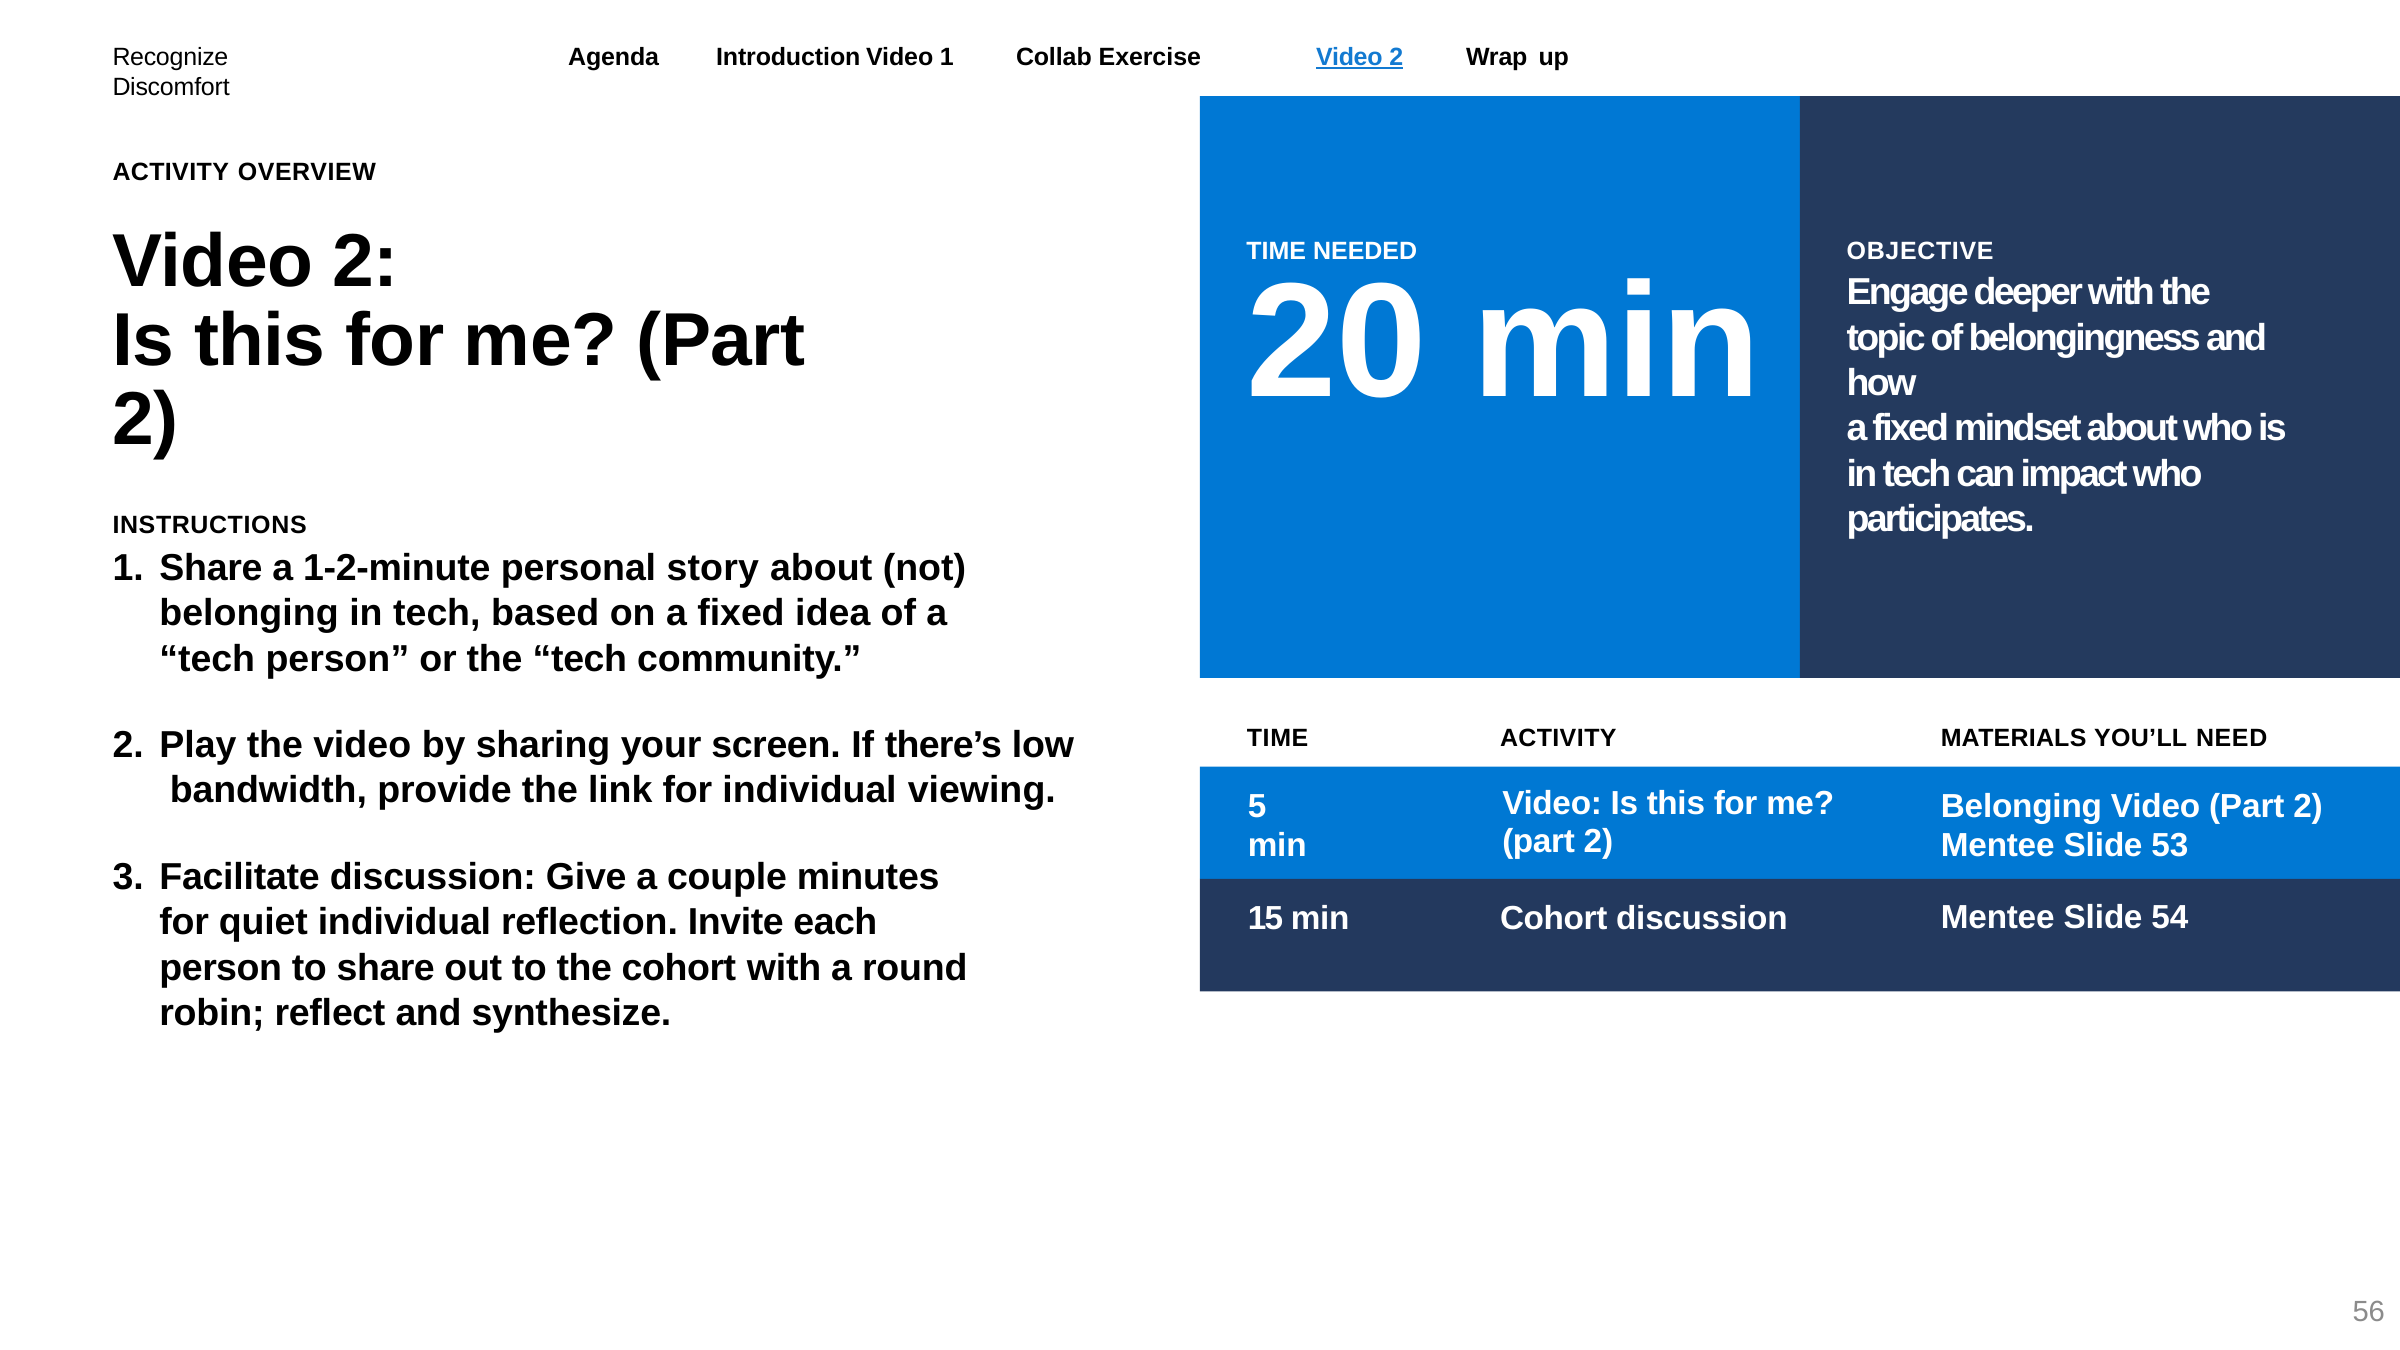

OBJECTIVE
Engage deeper with the topic of belongingness and how
a fixed mindset about who is in tech can impact who participates.
ACTIVITY OVERVIEW

Video 2:
Is this for me? (Part 2)
INSTRUCTIONS
Share a 1-2-minute personal story about (not) belonging in tech, based on a fixed idea of a “tech person” or the “tech community.”

Play the video by sharing your screen. If there’s low  bandwidth, provide the link for individual viewing.

Facilitate discussion: Give a couple minutes for quiet individual reflection. Invite each person to share out to the cohort with a round robin; reflect and synthesize.
20 min
TIME NEEDED
TIME
ACTIVITY
MATERIALS YOU’LL NEED

5 min
Video: Is this for me? (part 2)
Belonging Video (Part 2)
Mentee Slide 53

Mentee Slide 54
15 min
Cohort discussion
56